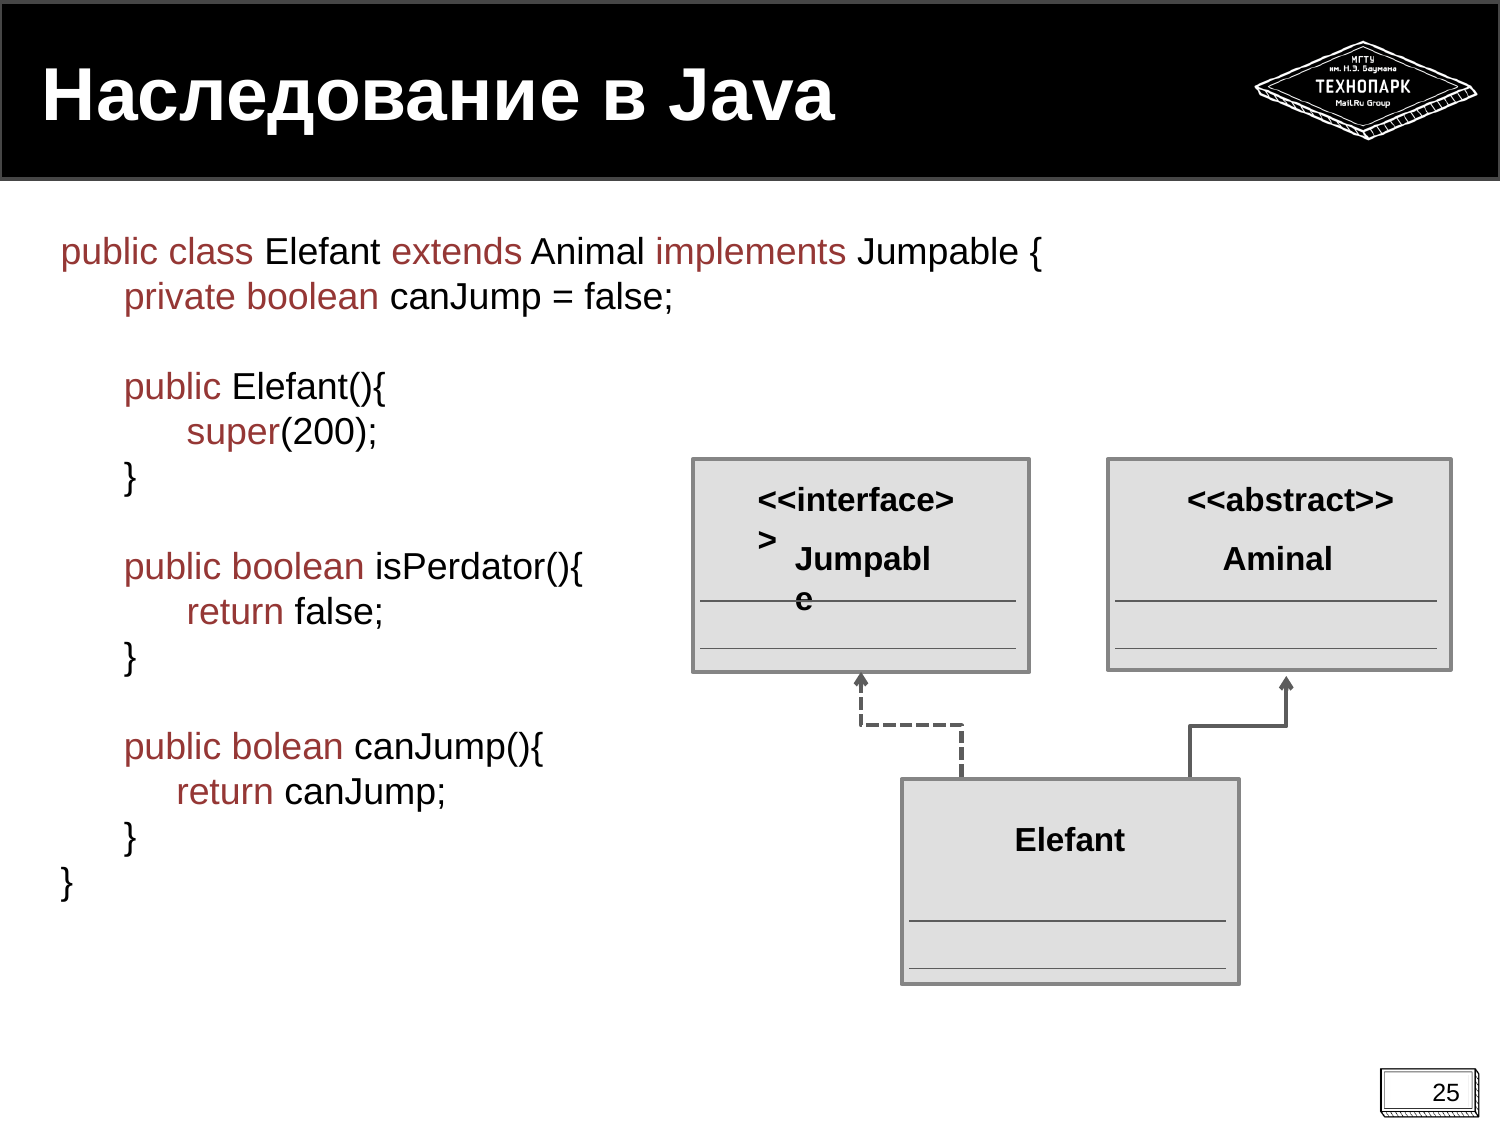

# Наследование в Java
public class Elefant extends Animal implements Jumpable {
      private boolean canJump = false;

      public Elefant(){
            super(200);
      }

      public boolean isPerdator(){
            return false;
      }

      public bolean canJump(){
           return canJump;
      }
}

<<interface>>
<<abstract>>
Jumpable
Aminal

Elefant
25